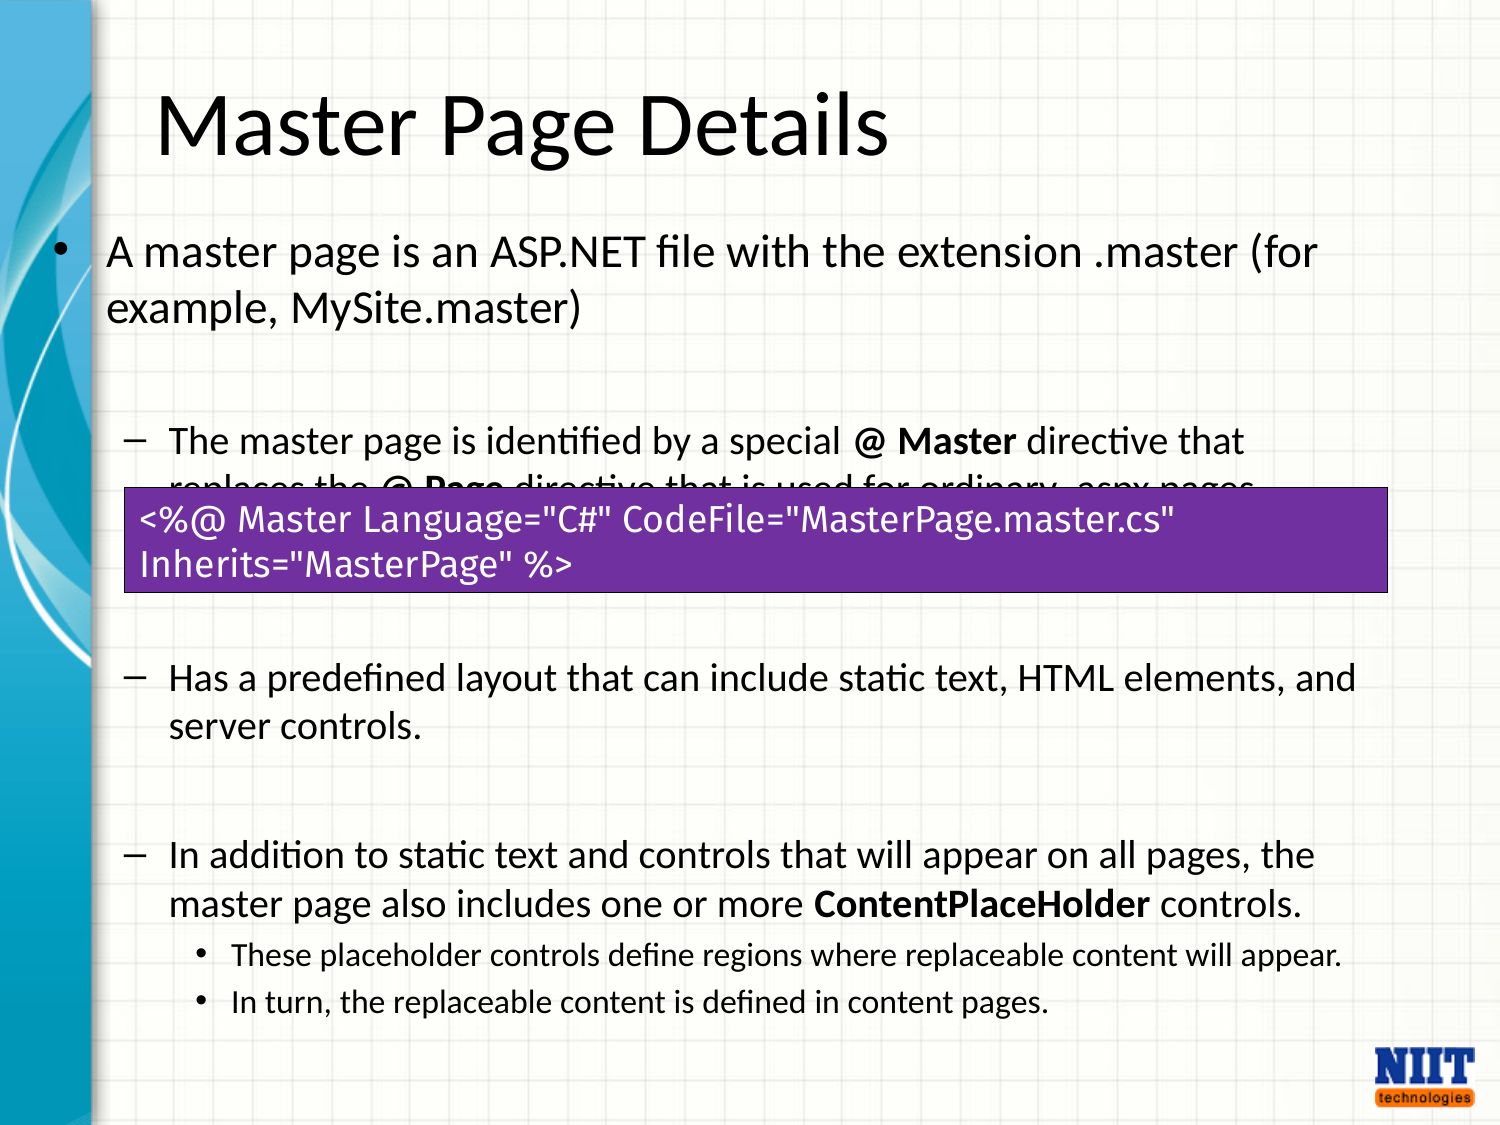

Master Page Details
A master page is an ASP.NET file with the extension .master (for example, MySite.master)

The master page is identified by a special @ Master directive that replaces the @ Page directive that is used for ordinary .aspx pages.

Has a predefined layout that can include static text, HTML elements, and server controls.

In addition to static text and controls that will appear on all pages, the master page also includes one or more ContentPlaceHolder controls.
These placeholder controls define regions where replaceable content will appear.
In turn, the replaceable content is defined in content pages.
<%@ Master Language="C#" CodeFile="MasterPage.master.cs" Inherits="MasterPage" %>